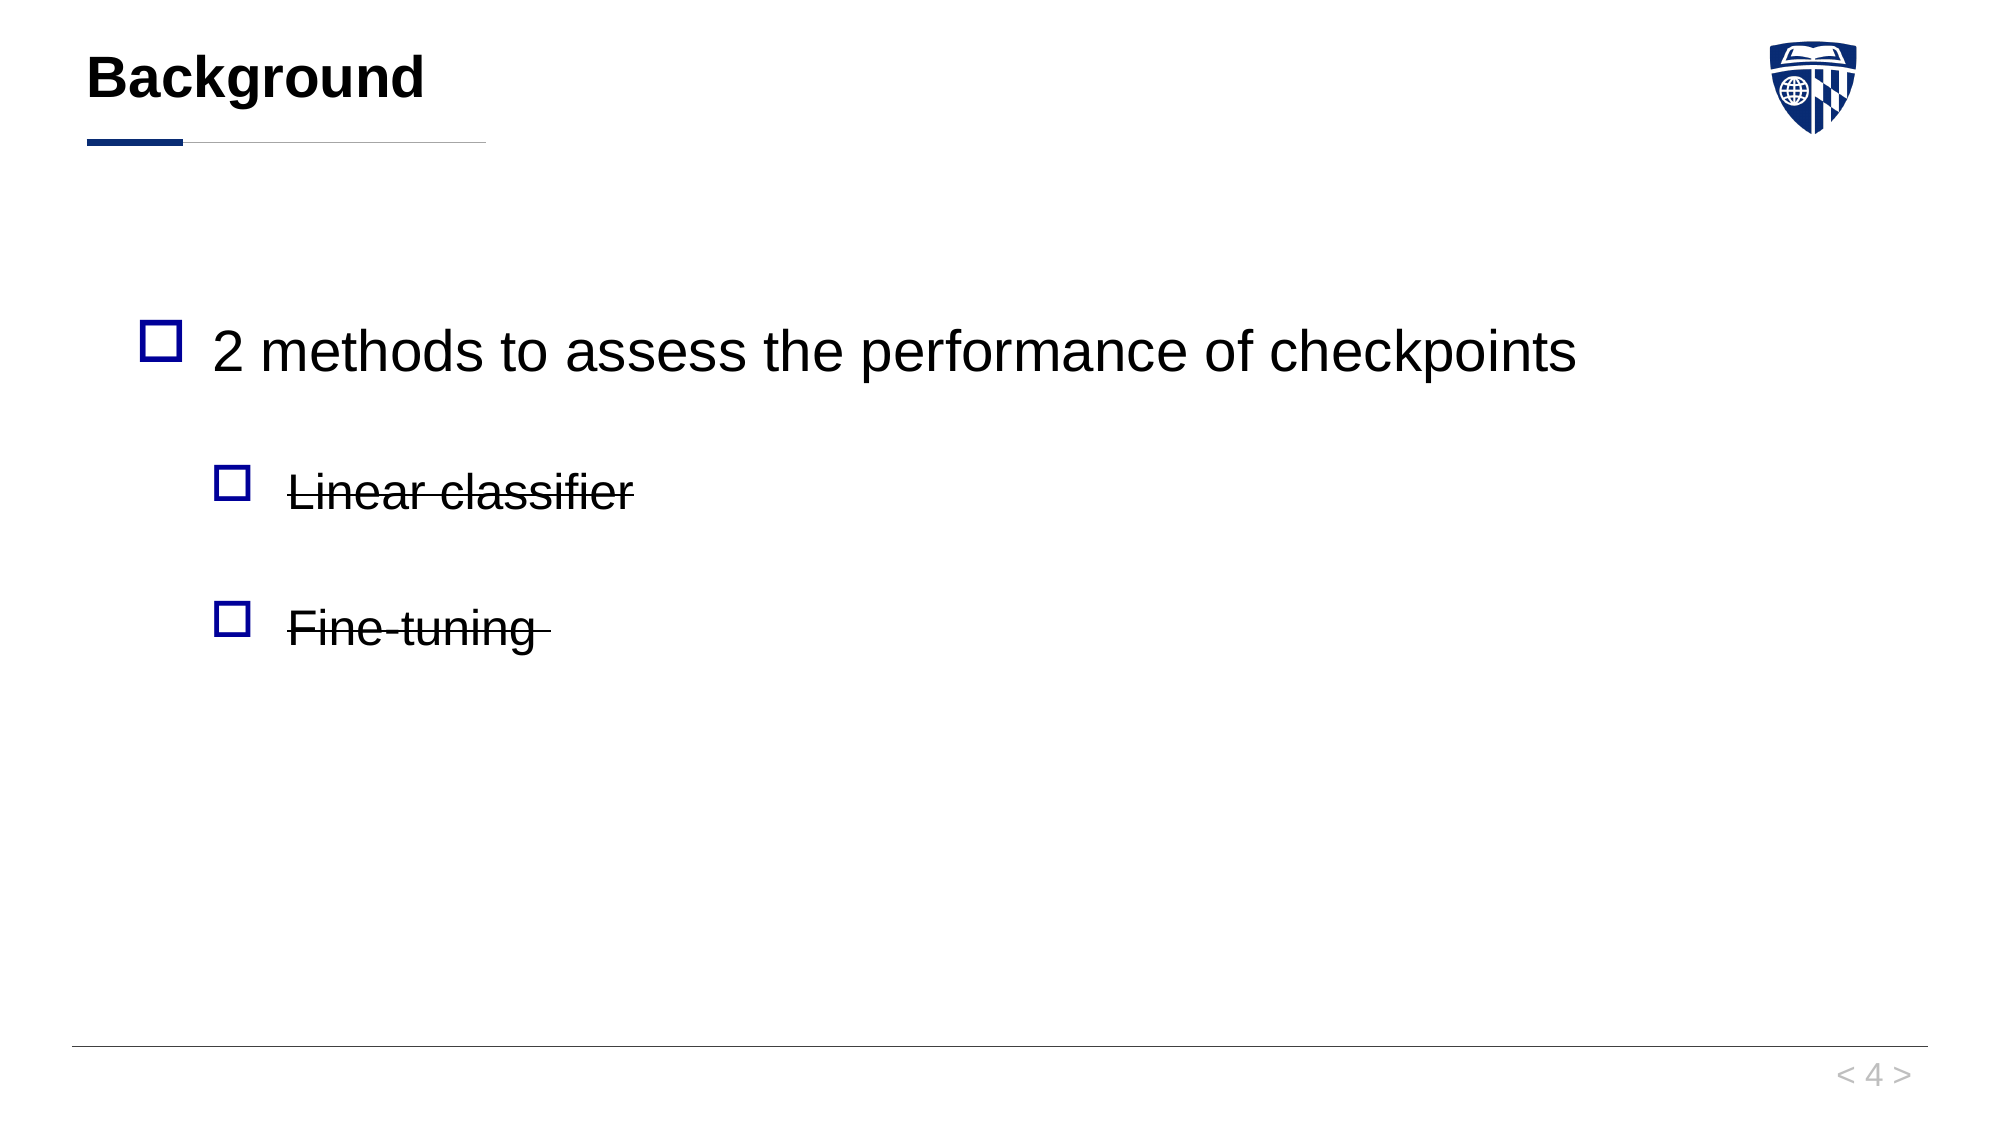

# Background
2 methods to assess the performance of checkpoints
Linear classifier
Fine-tuning
< 4 >